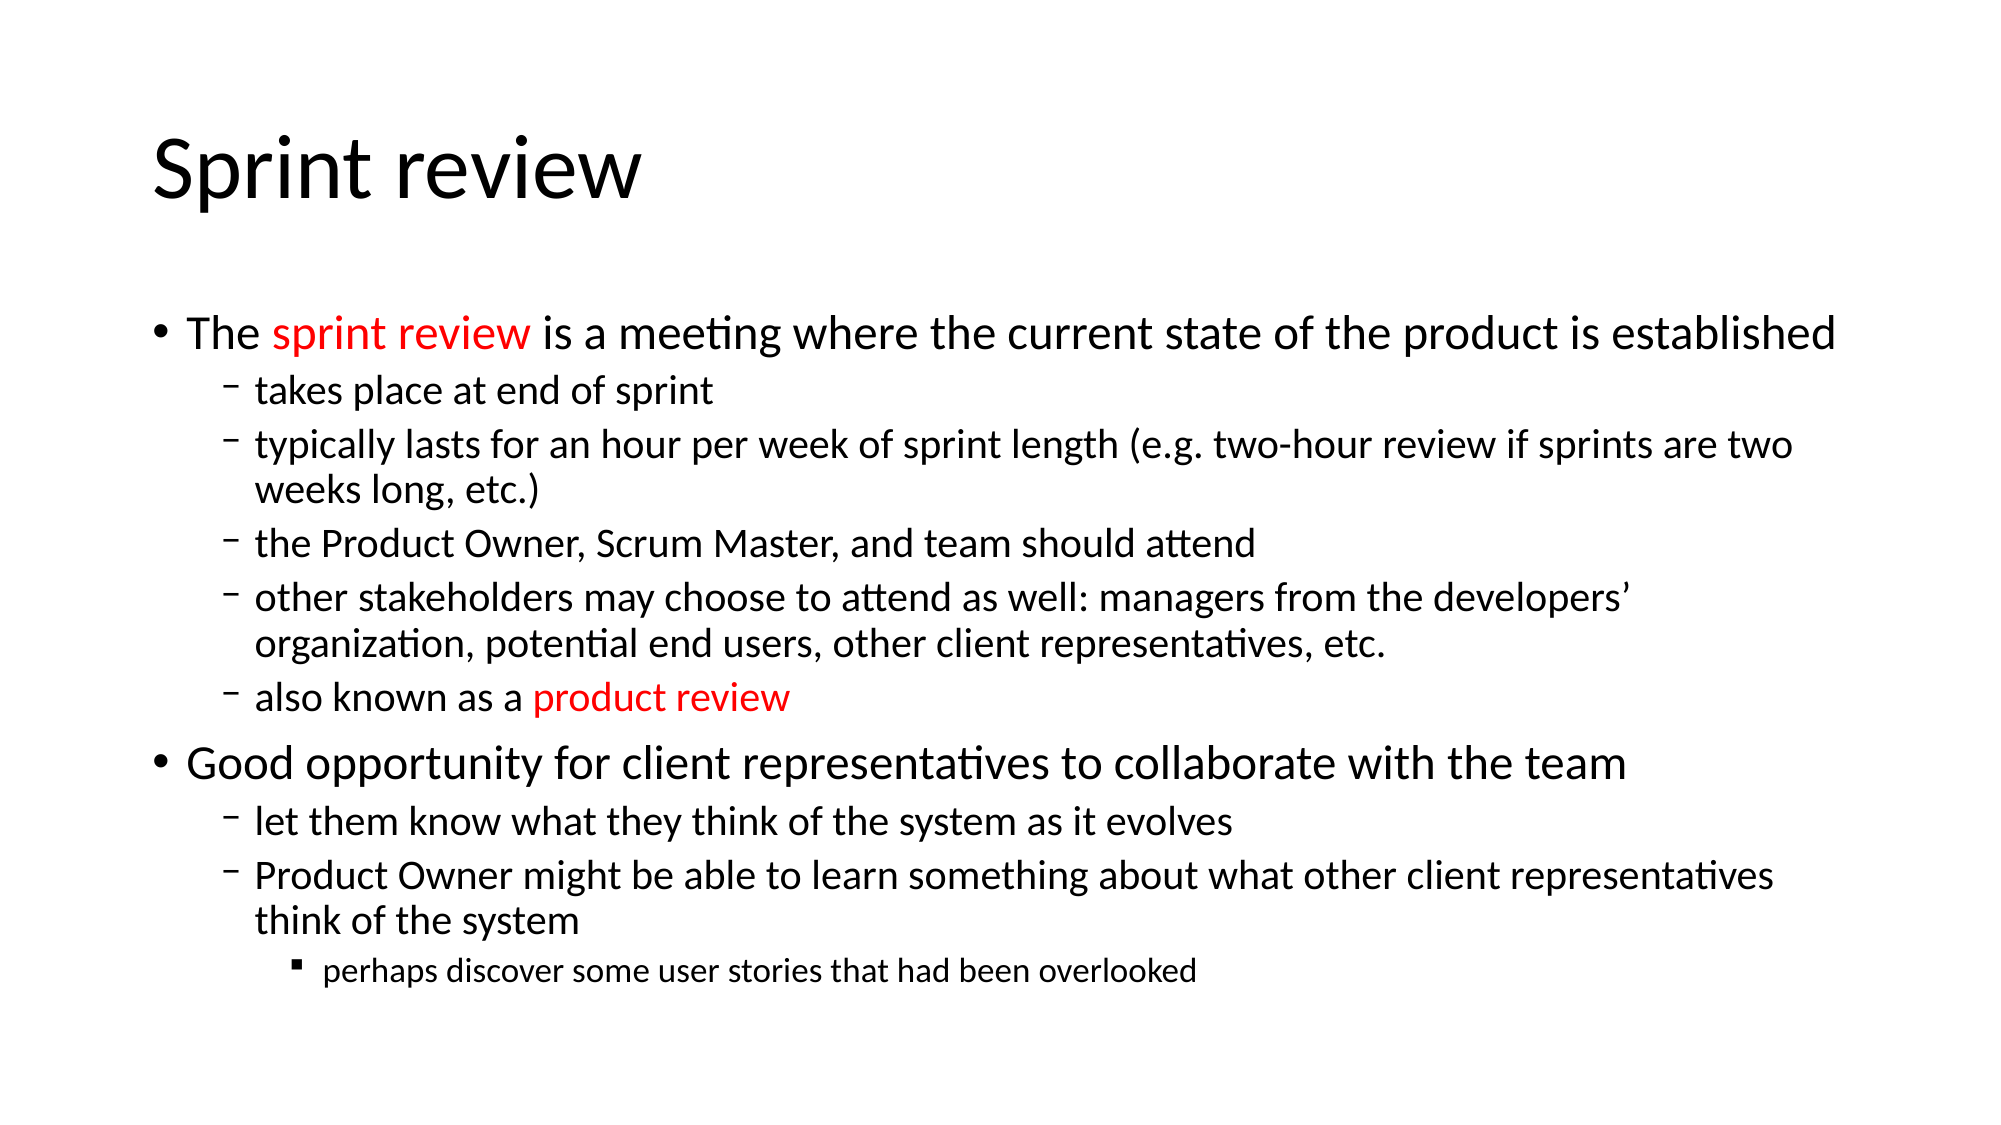

# Sprint review
The sprint review is a meeting where the current state of the product is established
takes place at end of sprint
typically lasts for an hour per week of sprint length (e.g. two-hour review if sprints are two weeks long, etc.)
the Product Owner, Scrum Master, and team should attend
other stakeholders may choose to attend as well: managers from the developers’ organization, potential end users, other client representatives, etc.
also known as a product review
Good opportunity for client representatives to collaborate with the team
let them know what they think of the system as it evolves
Product Owner might be able to learn something about what other client representatives think of the system
perhaps discover some user stories that had been overlooked